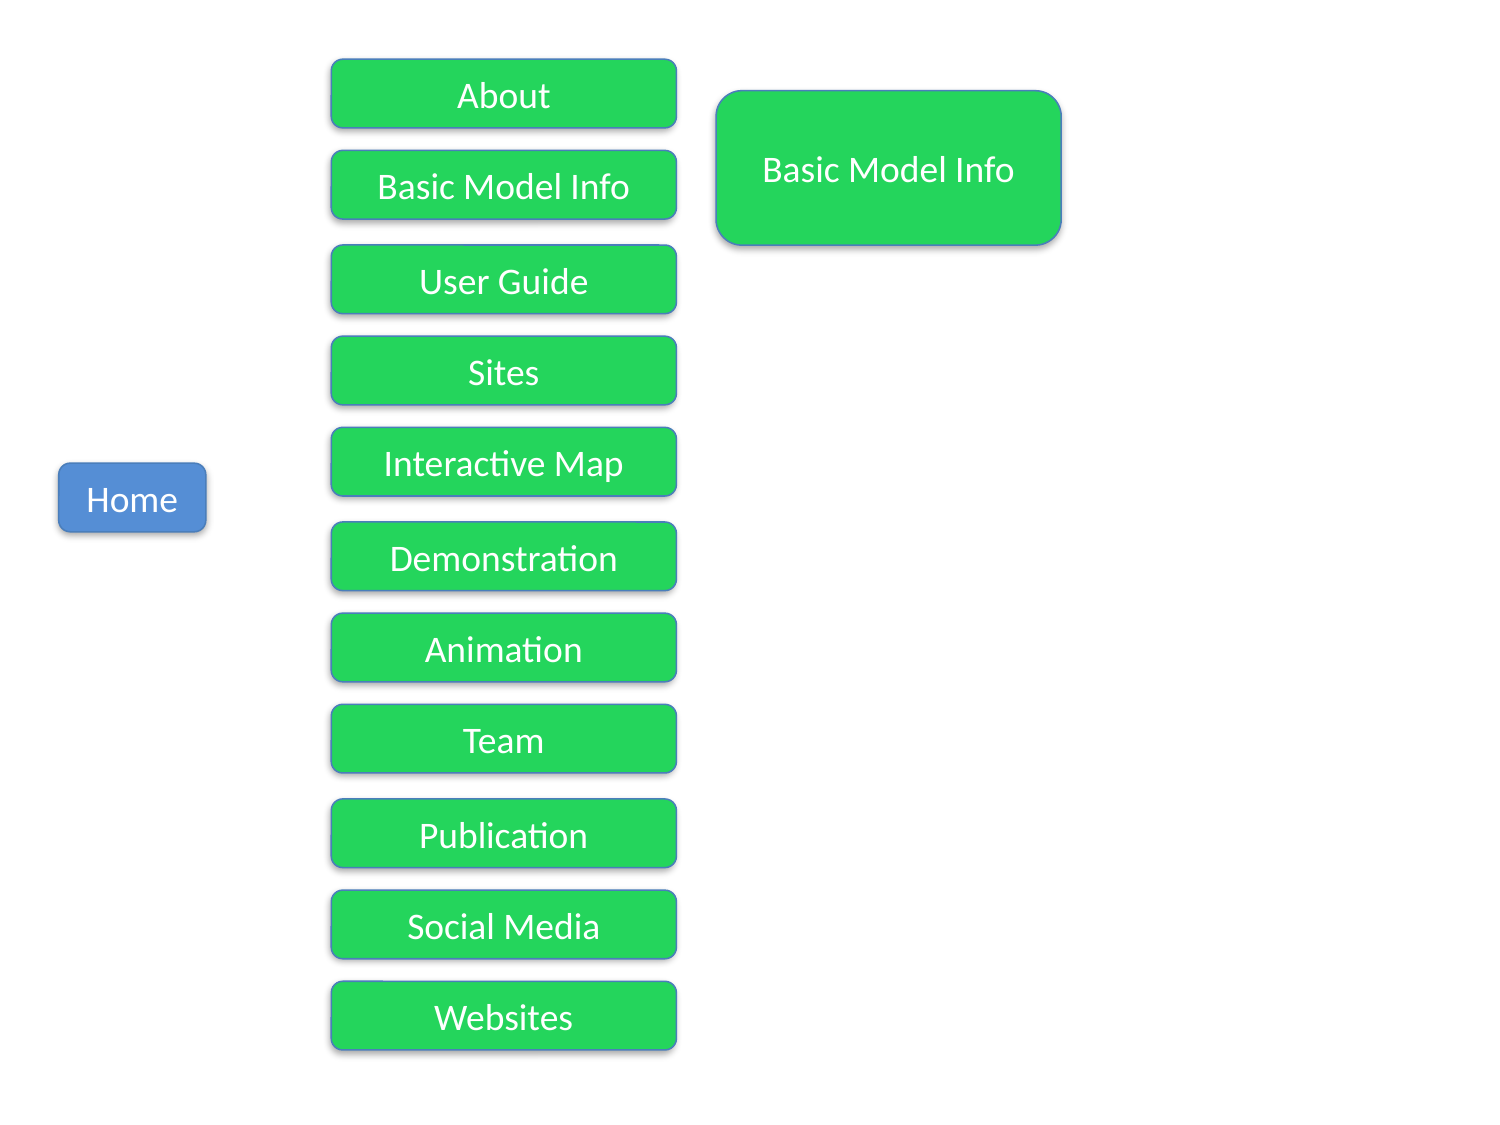

About
Basic Model Info
Basic Model Info
User Guide
Sites
Interactive Map
Home
Demonstration
Animation
Team
Publication
Social Media
Websites